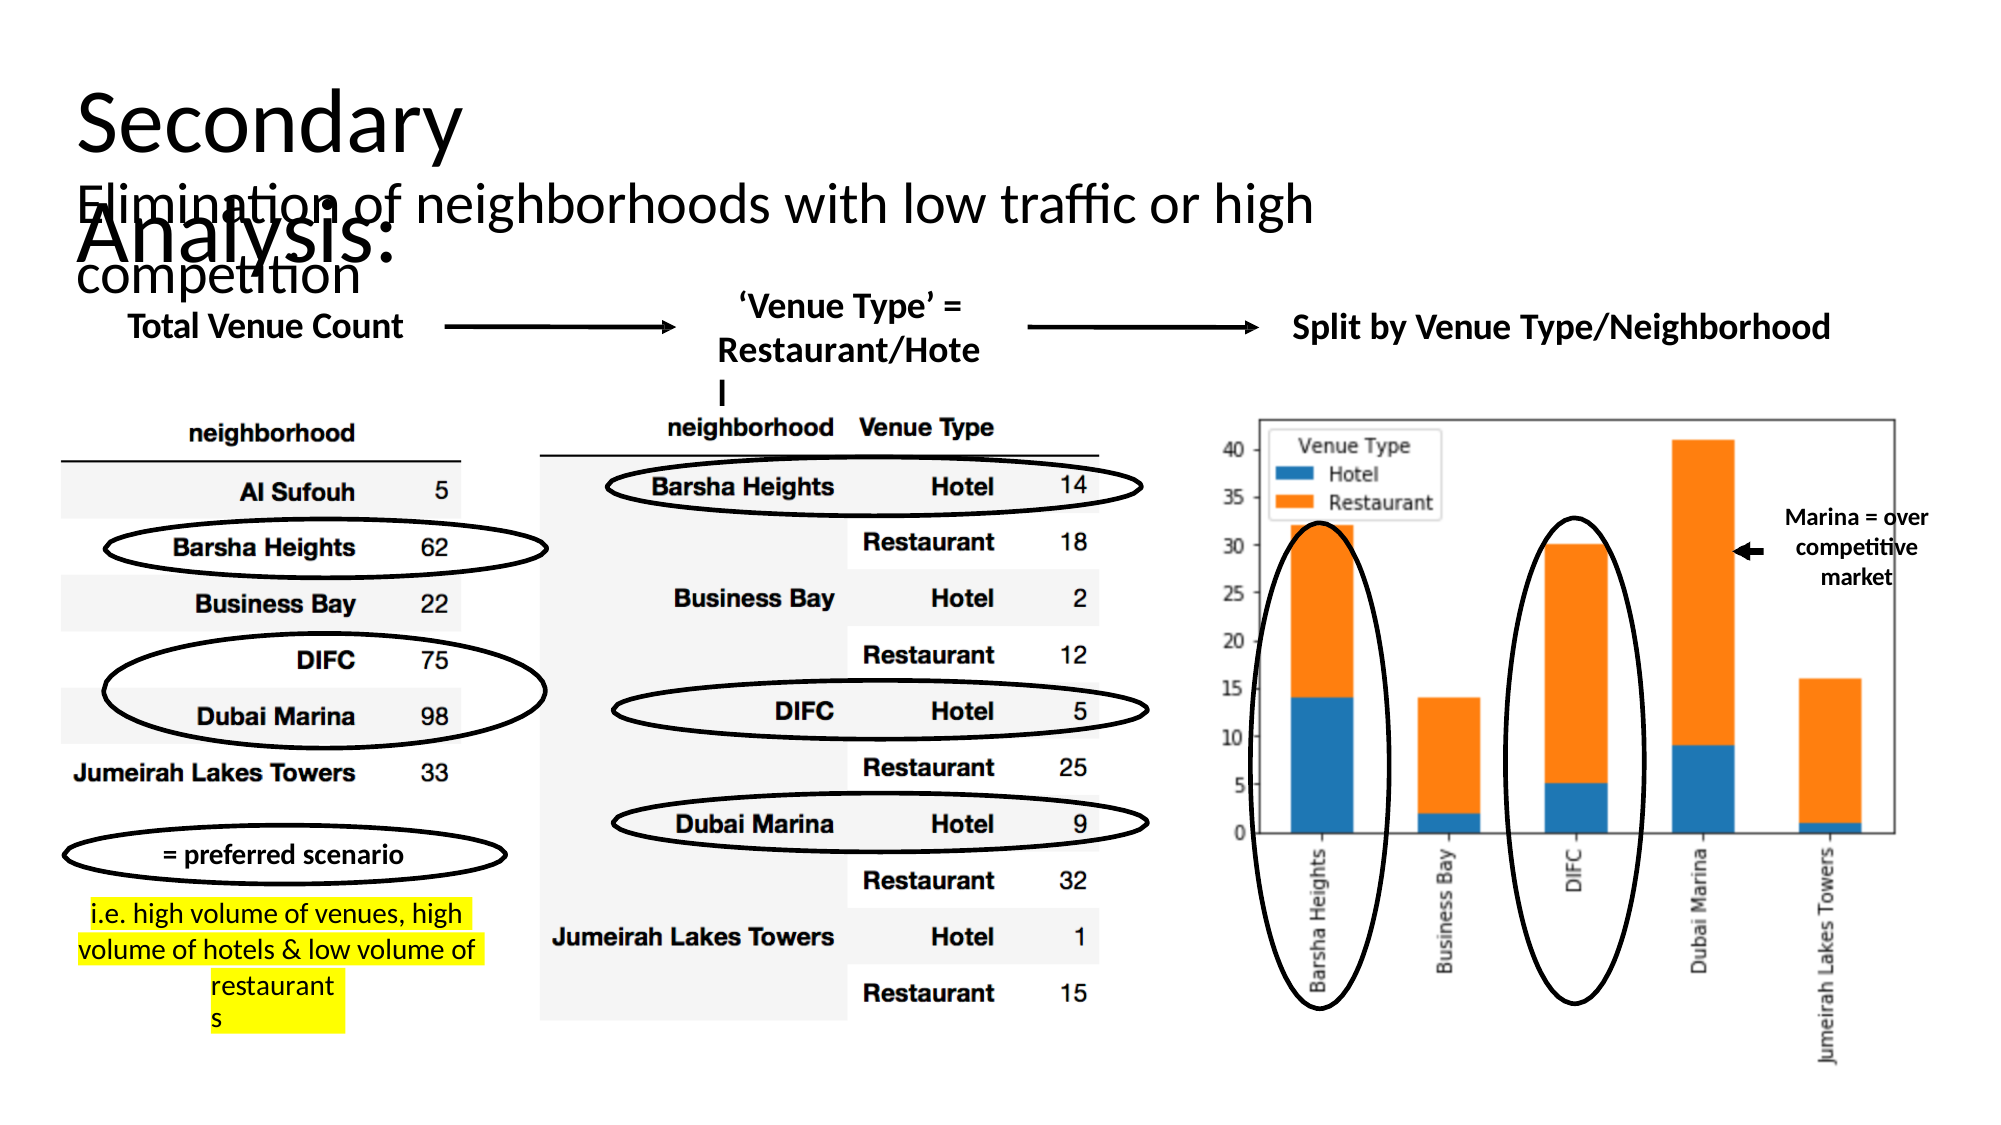

# Secondary Analysis:
Elimination of neighborhoods with low traffic or high competition
‘Venue Type’ =  Restaurant/Hotel
Total Venue Count
Split by Venue Type/Neighborhood

Marina = over  competitive  market

= preferred scenario
i.e. high volume of venues, high
volume of hotels & low volume of
restaurants